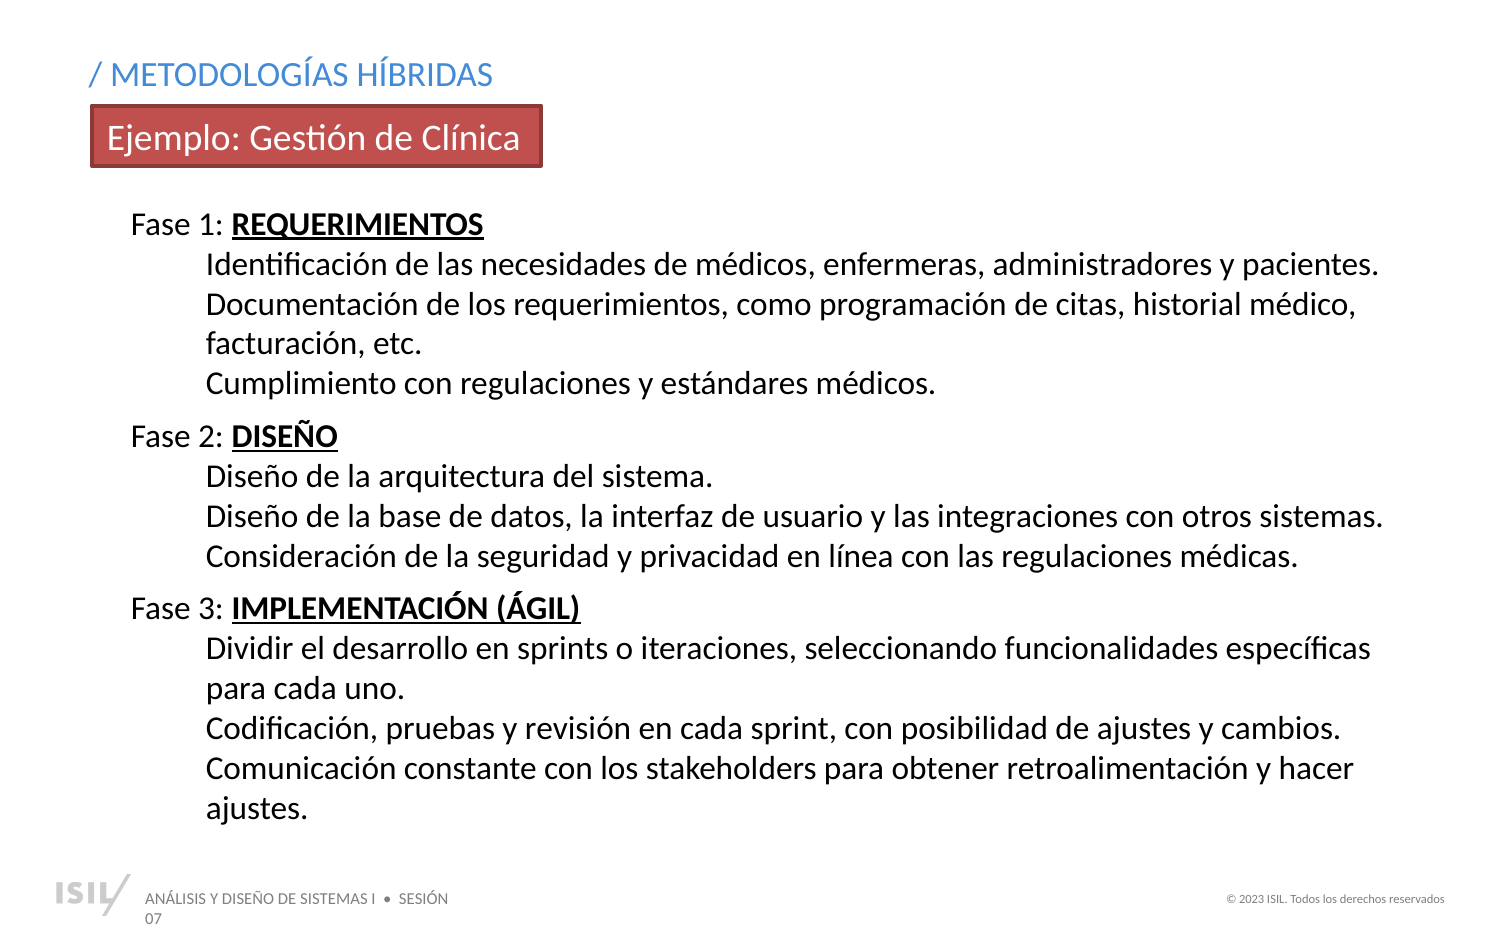

/ METODOLOGÍAS HÍBRIDAS
Ejemplo: Gestión de Clínica
Fase 1: REQUERIMIENTOS
Identificación de las necesidades de médicos, enfermeras, administradores y pacientes.
Documentación de los requerimientos, como programación de citas, historial médico, facturación, etc.
Cumplimiento con regulaciones y estándares médicos.
Fase 2: DISEÑO
Diseño de la arquitectura del sistema.
Diseño de la base de datos, la interfaz de usuario y las integraciones con otros sistemas.
Consideración de la seguridad y privacidad en línea con las regulaciones médicas.
Fase 3: IMPLEMENTACIÓN (ÁGIL)
Dividir el desarrollo en sprints o iteraciones, seleccionando funcionalidades específicas para cada uno.
Codificación, pruebas y revisión en cada sprint, con posibilidad de ajustes y cambios.
Comunicación constante con los stakeholders para obtener retroalimentación y hacer ajustes.